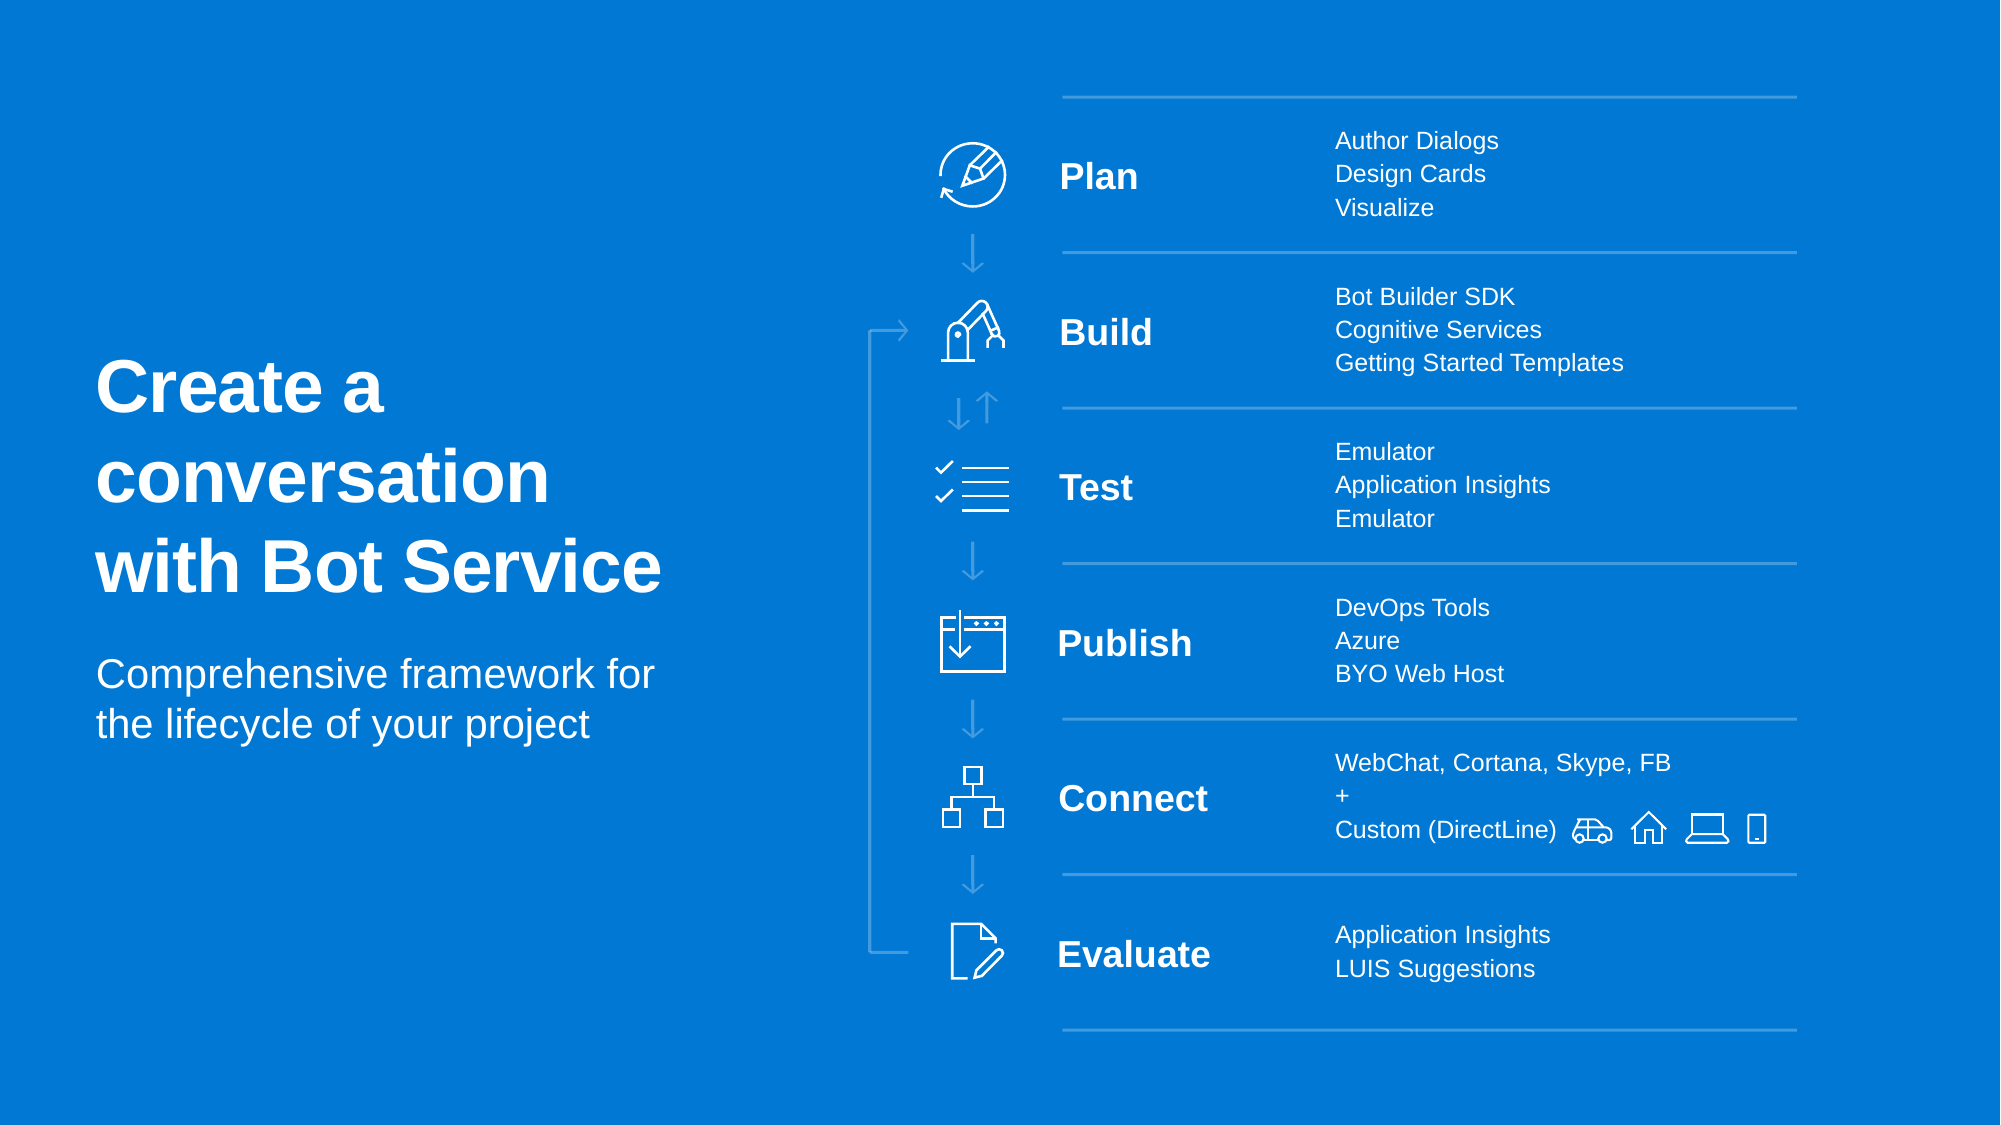

Author Dialogs
Design Cards
Visualize

Plan
Bot Builder SDK
Cognitive Services
Getting Started Templates

Build
Create a conversation with Bot Service
Emulator​
Application Insights
Emulator

Test
DevOps Tools
Azure
BYO Web Host

Publish
Comprehensive framework for the lifecycle of your project
WebChat, Cortana, Skype, FB
+
Custom (DirectLine)

Connect

Application Insights
LUIS Suggestions

Evaluate